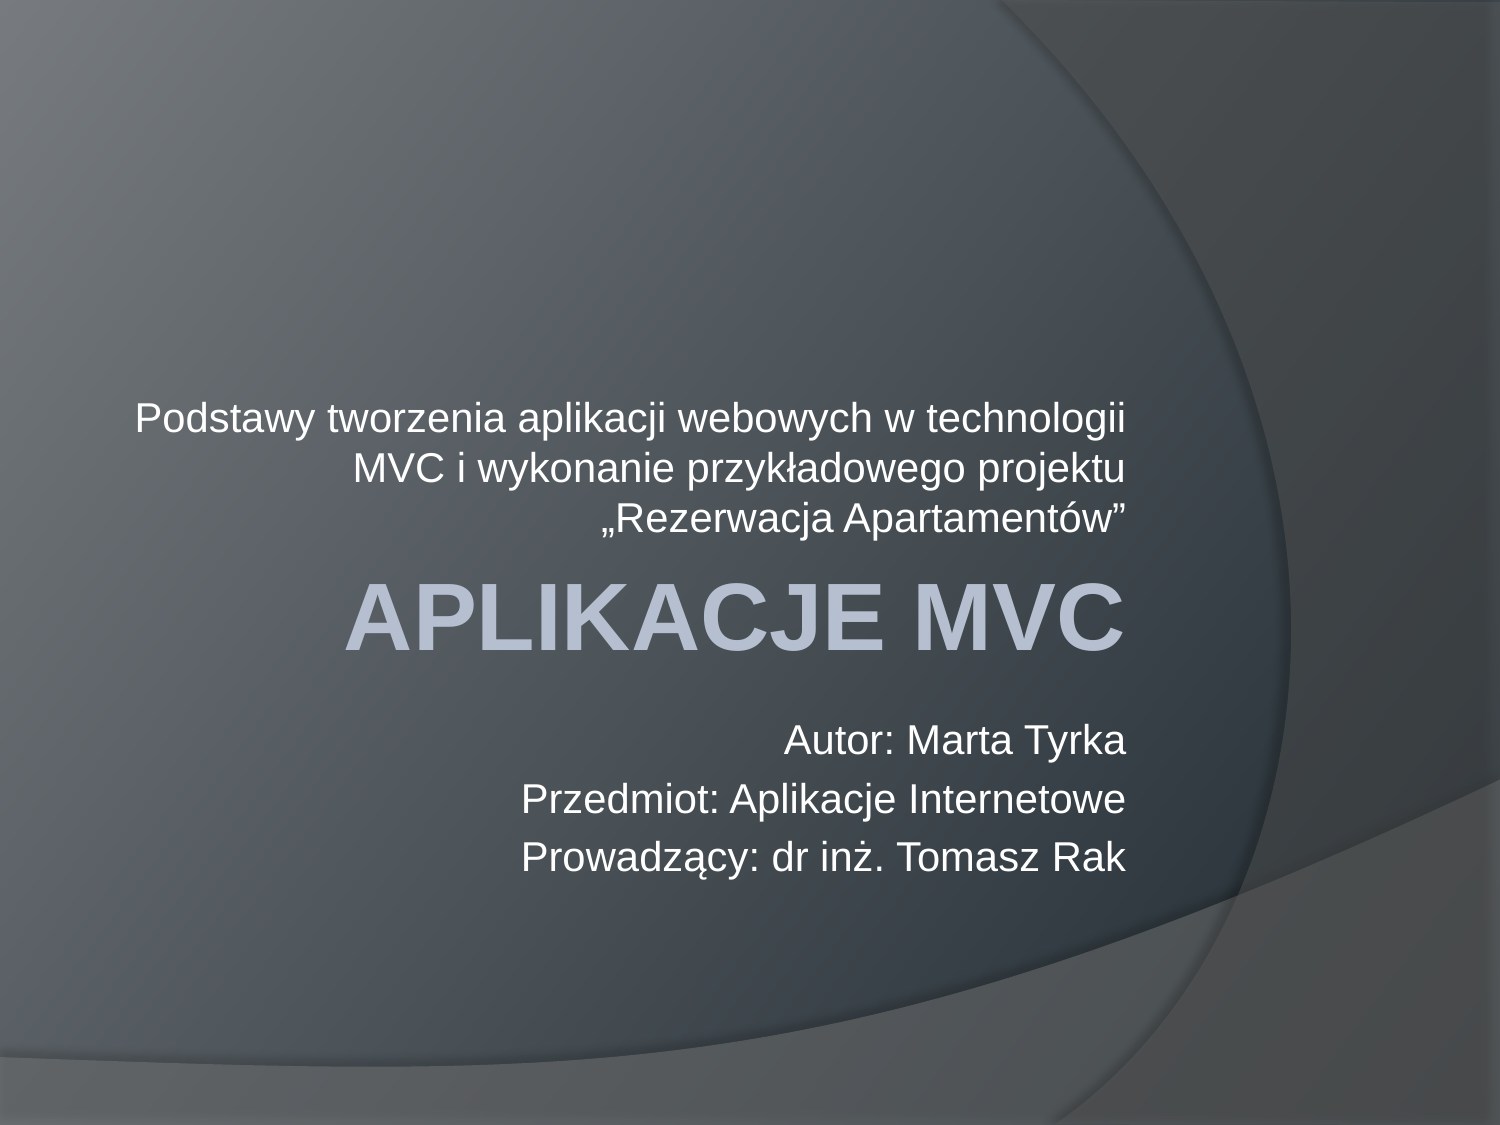

Podstawy tworzenia aplikacji webowych w technologii MVC i wykonanie przykładowego projektu „Rezerwacja Apartamentów”
# Aplikacje MVC
Autor: Marta Tyrka
Przedmiot: Aplikacje Internetowe
Prowadzący: dr inż. Tomasz Rak